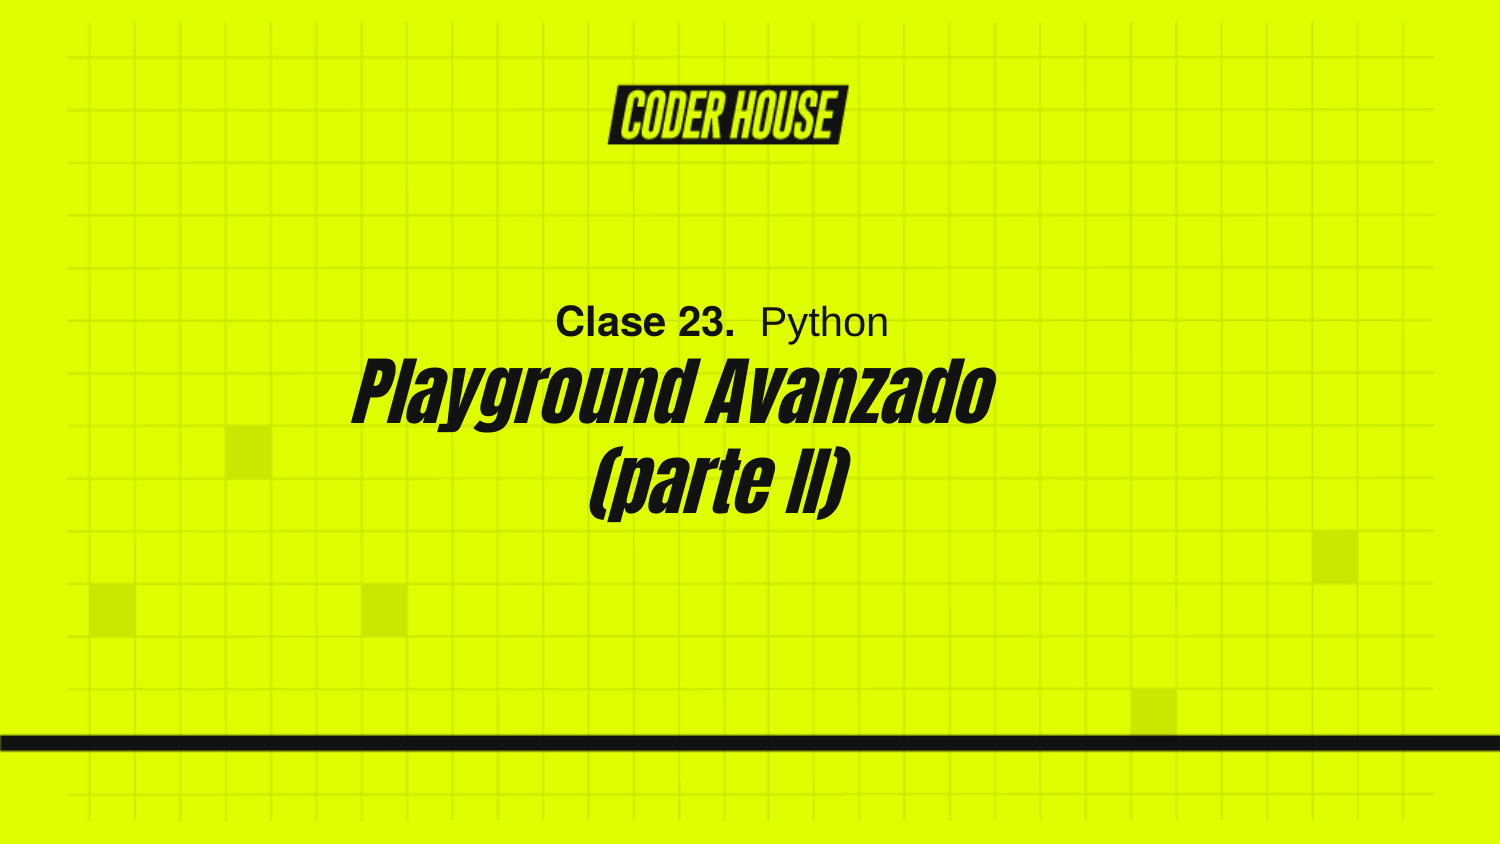

Clase 23.  Python
Playground Avanzado      (parte II)